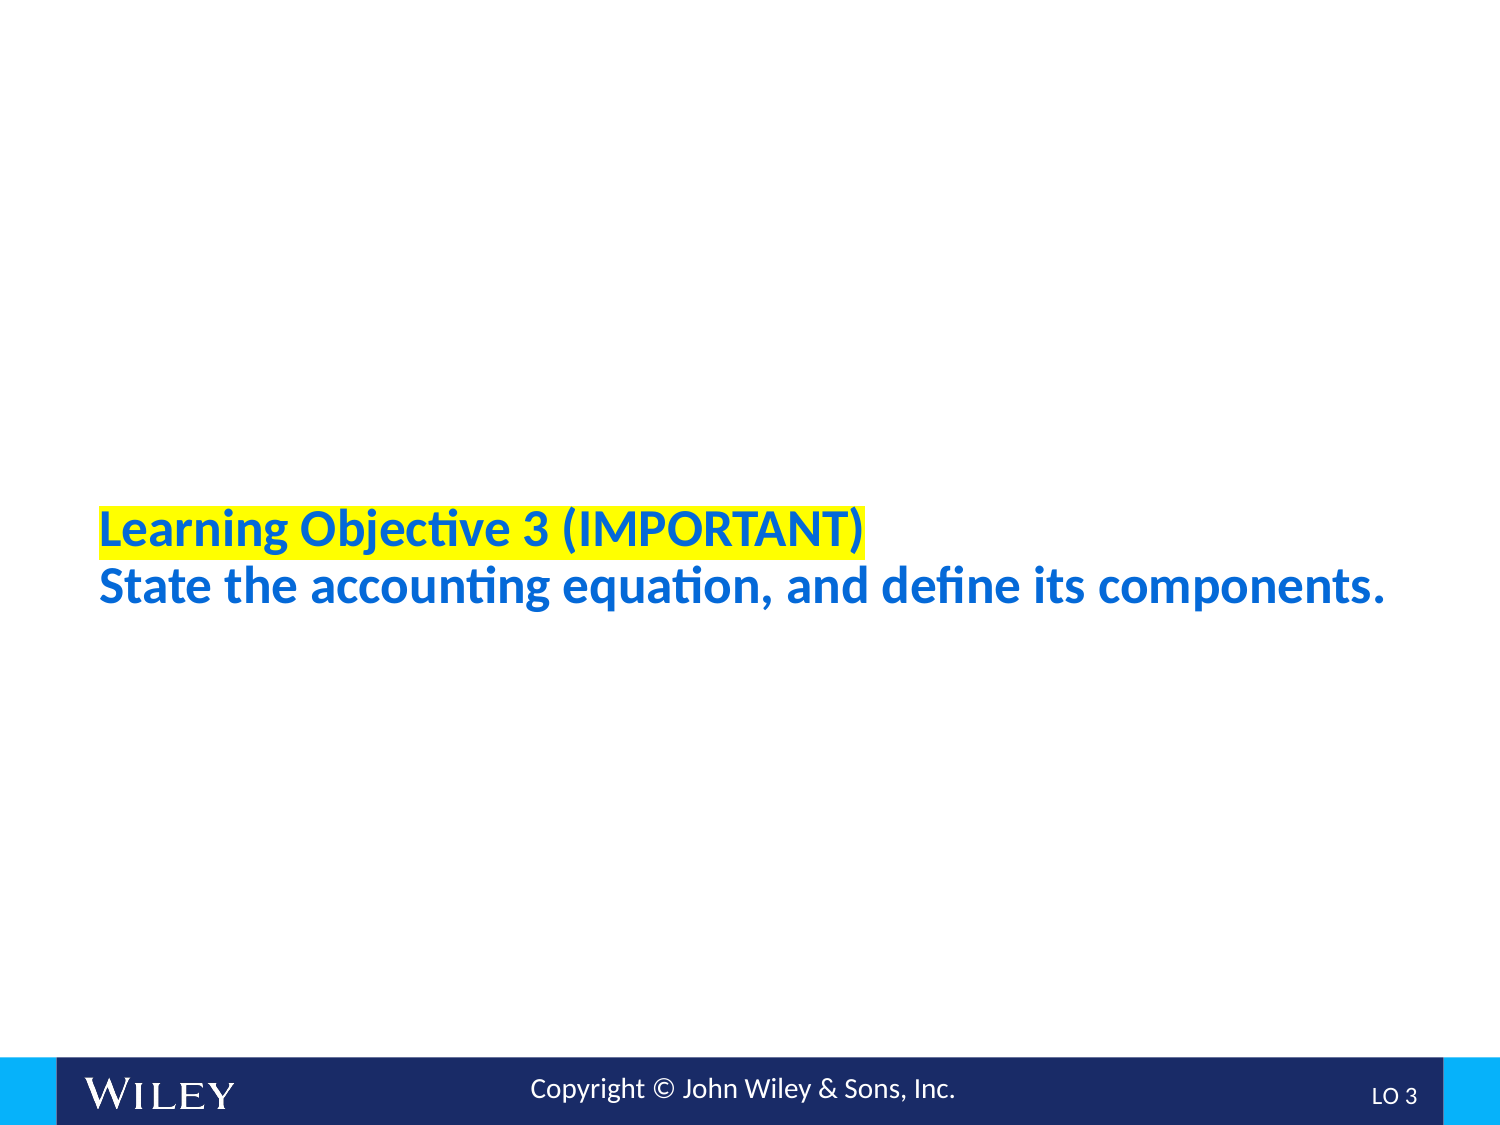

# Learning Objective 3 (IMPORTANT) State the accounting equation, and define its components.
L O 3